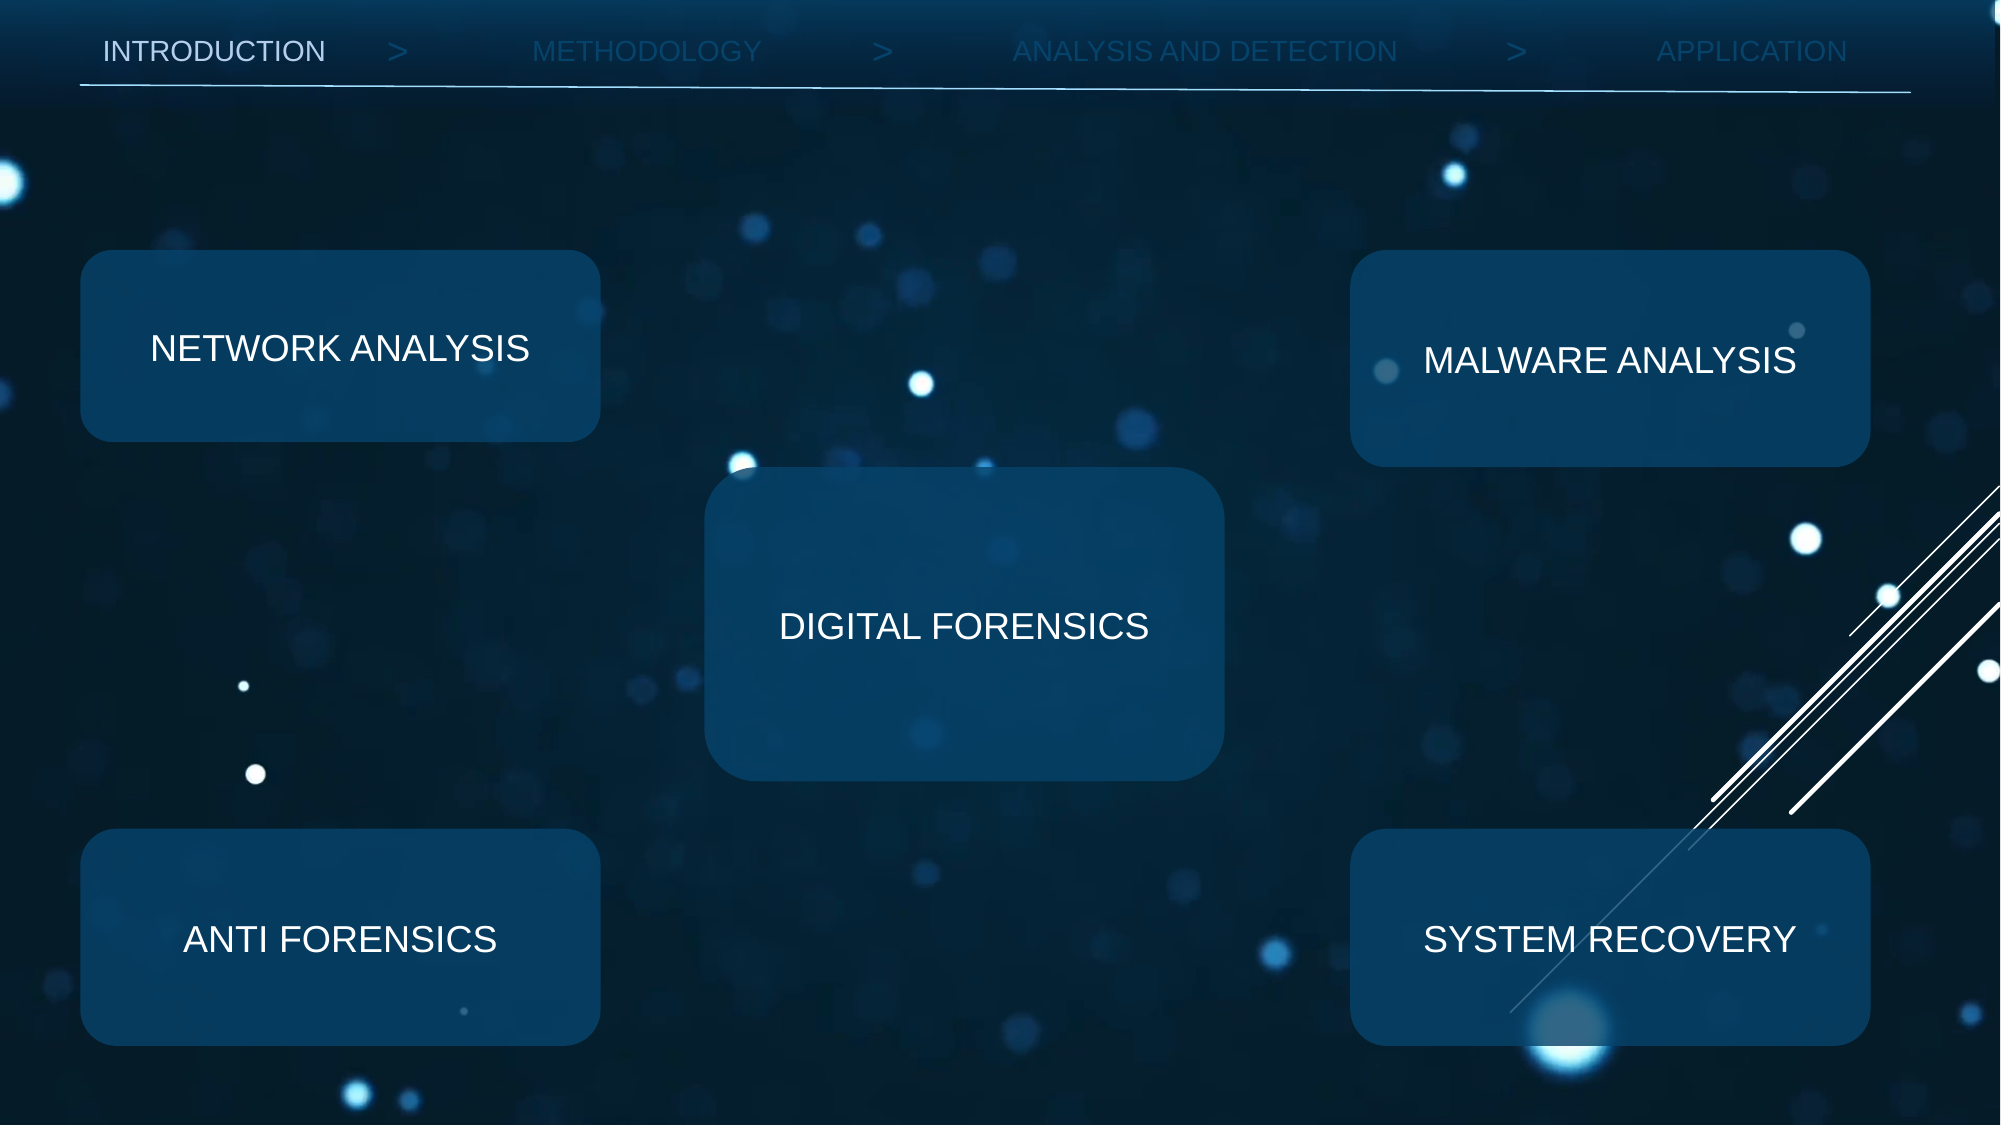

>
>
>
INTRODUCTION
METHODOLOGY
ANALYSIS AND DETECTION
APPLICATION
NETWORK ANALYSIS
MALWARE ANALYSIS
DIGITAL FORENSICS
ANTI FORENSICS
SYSTEM RECOVERY